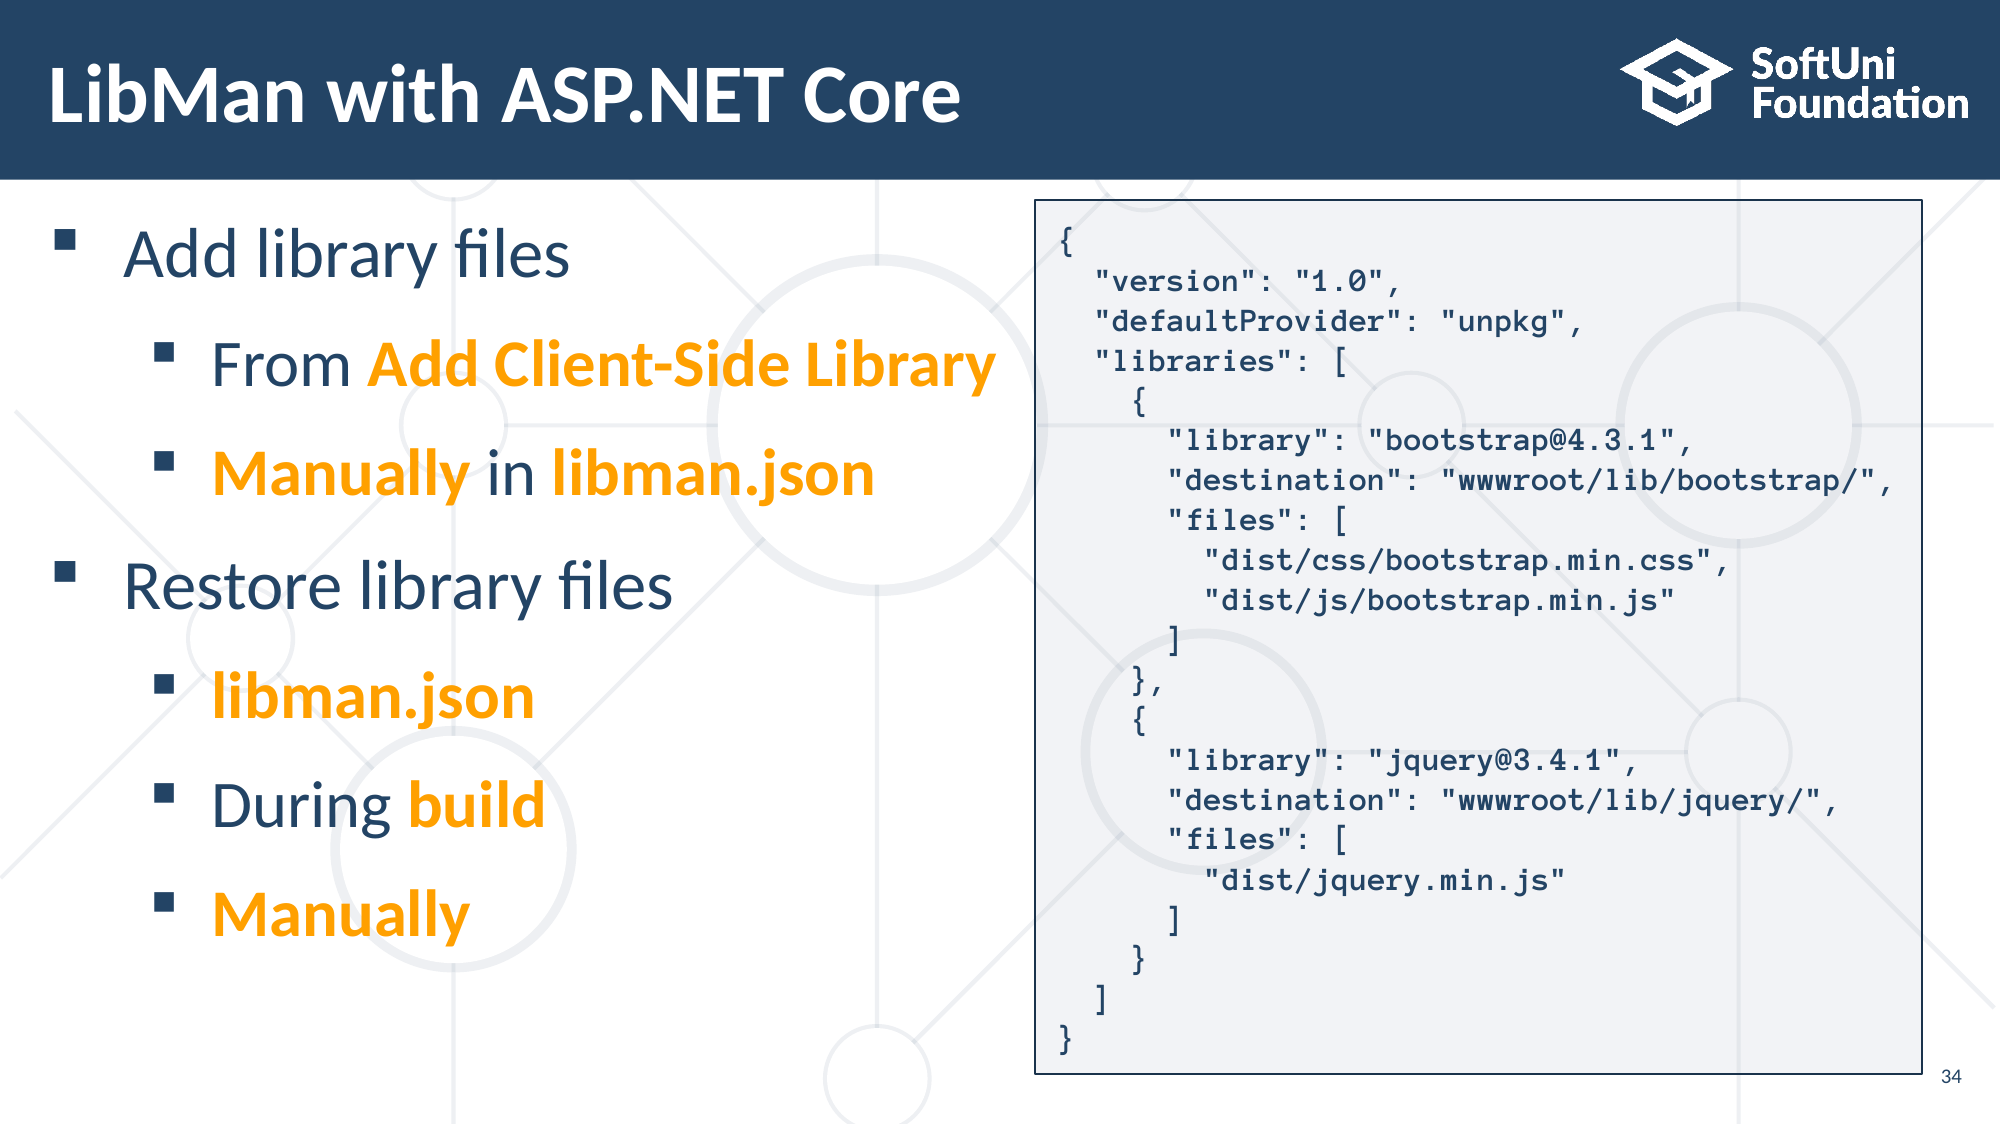

# LibMan with ASP.NET Core
Add library files
From Add Client-Side Library
Manually in libman.json
Restore library files
libman.json
During build
Manually
{
  "version": "1.0",
  "defaultProvider": "unpkg",
  "libraries": [
    {
      "library": "bootstrap@4.3.1",
      "destination": "wwwroot/lib/bootstrap/",
      "files": [
        "dist/css/bootstrap.min.css",
        "dist/js/bootstrap.min.js"
      ]
    },
    {
      "library": "jquery@3.4.1",
      "destination": "wwwroot/lib/jquery/",
      "files": [
        "dist/jquery.min.js"
      ]
    }
  ]
}
34